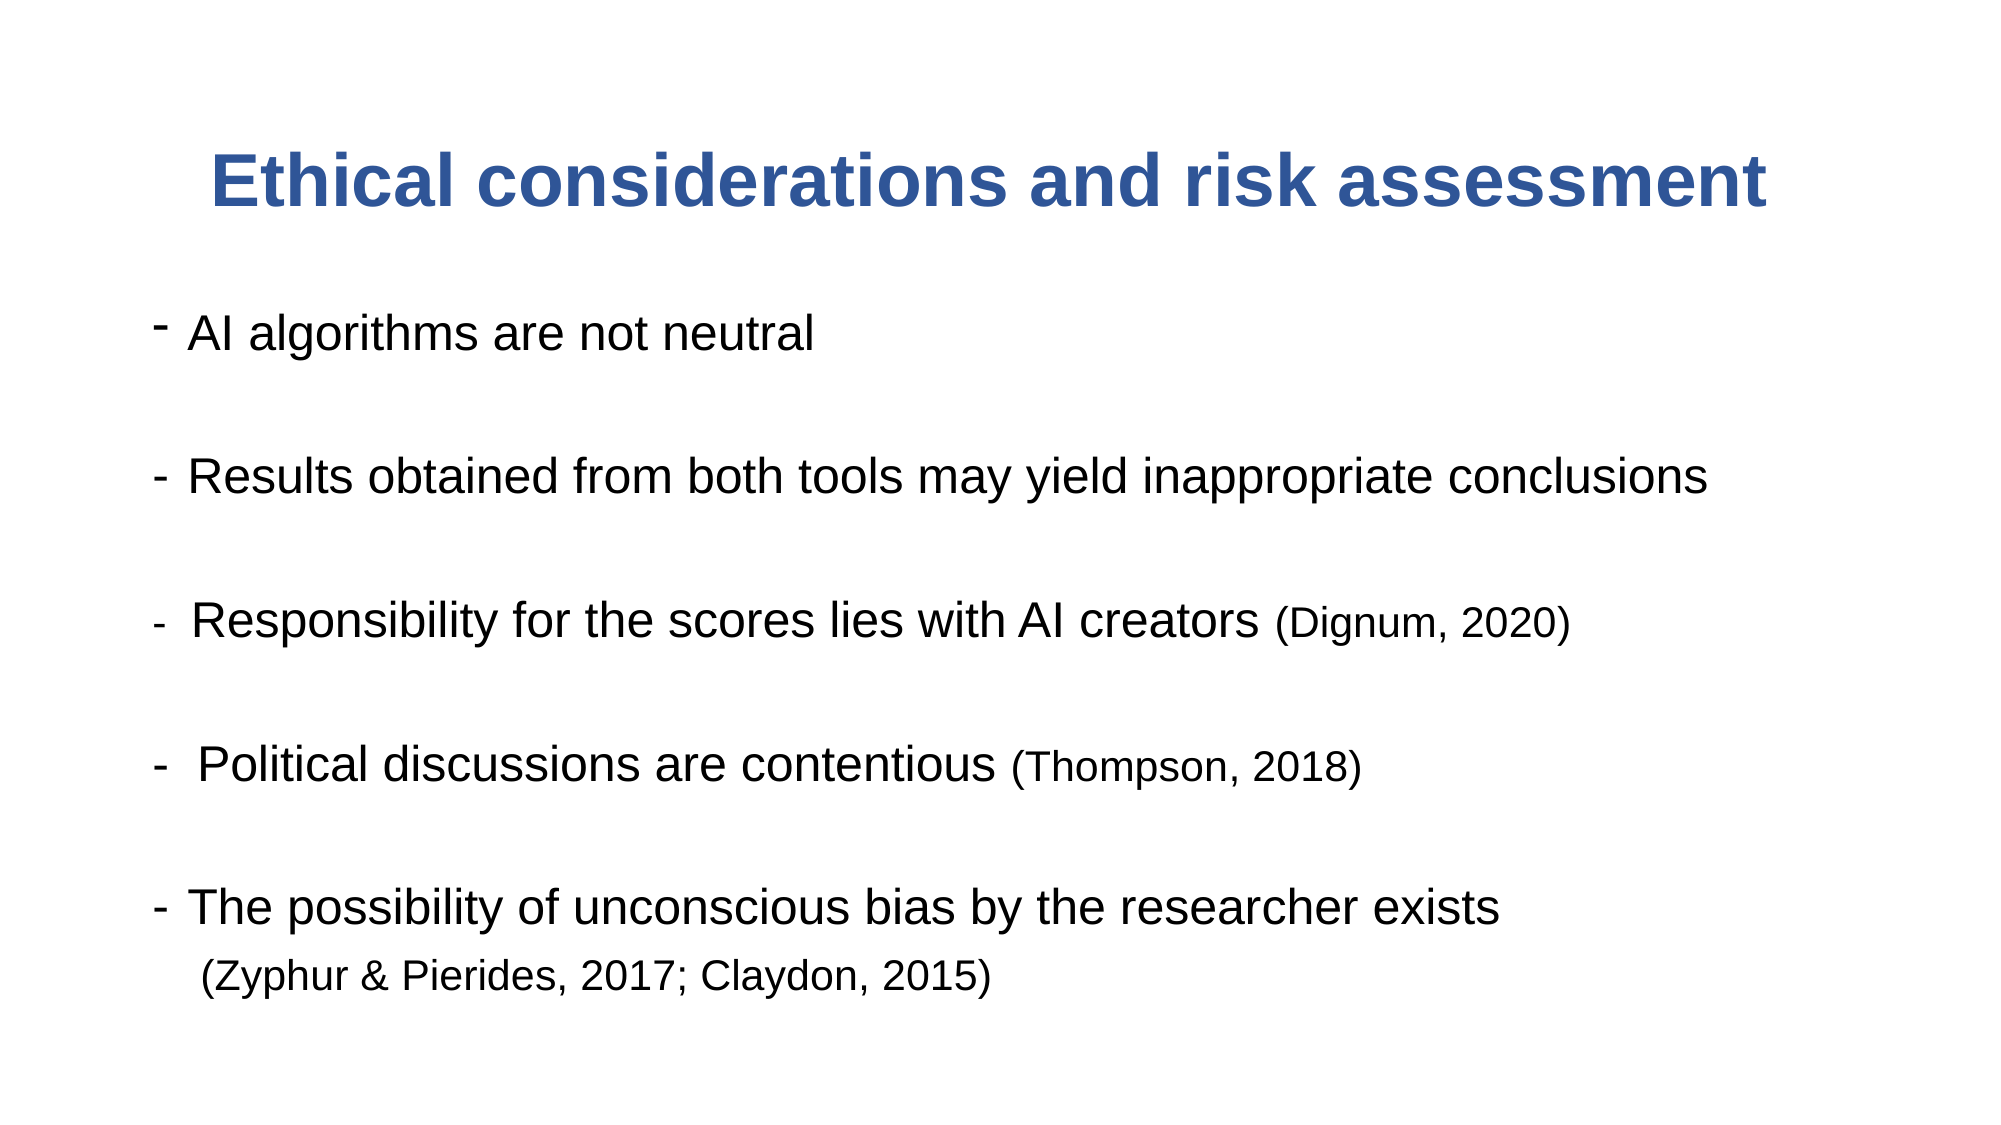

# Ethical considerations and risk assessment
AI algorithms are not neutral

Results obtained from both tools may yield inappropriate conclusions

-  Responsibility for the scores lies with AI creators (Dignum, 2020)

-  Political discussions are contentious (Thompson, 2018)

The possibility of unconscious bias by the researcher exists
    (Zyphur & Pierides, 2017; Claydon, 2015)